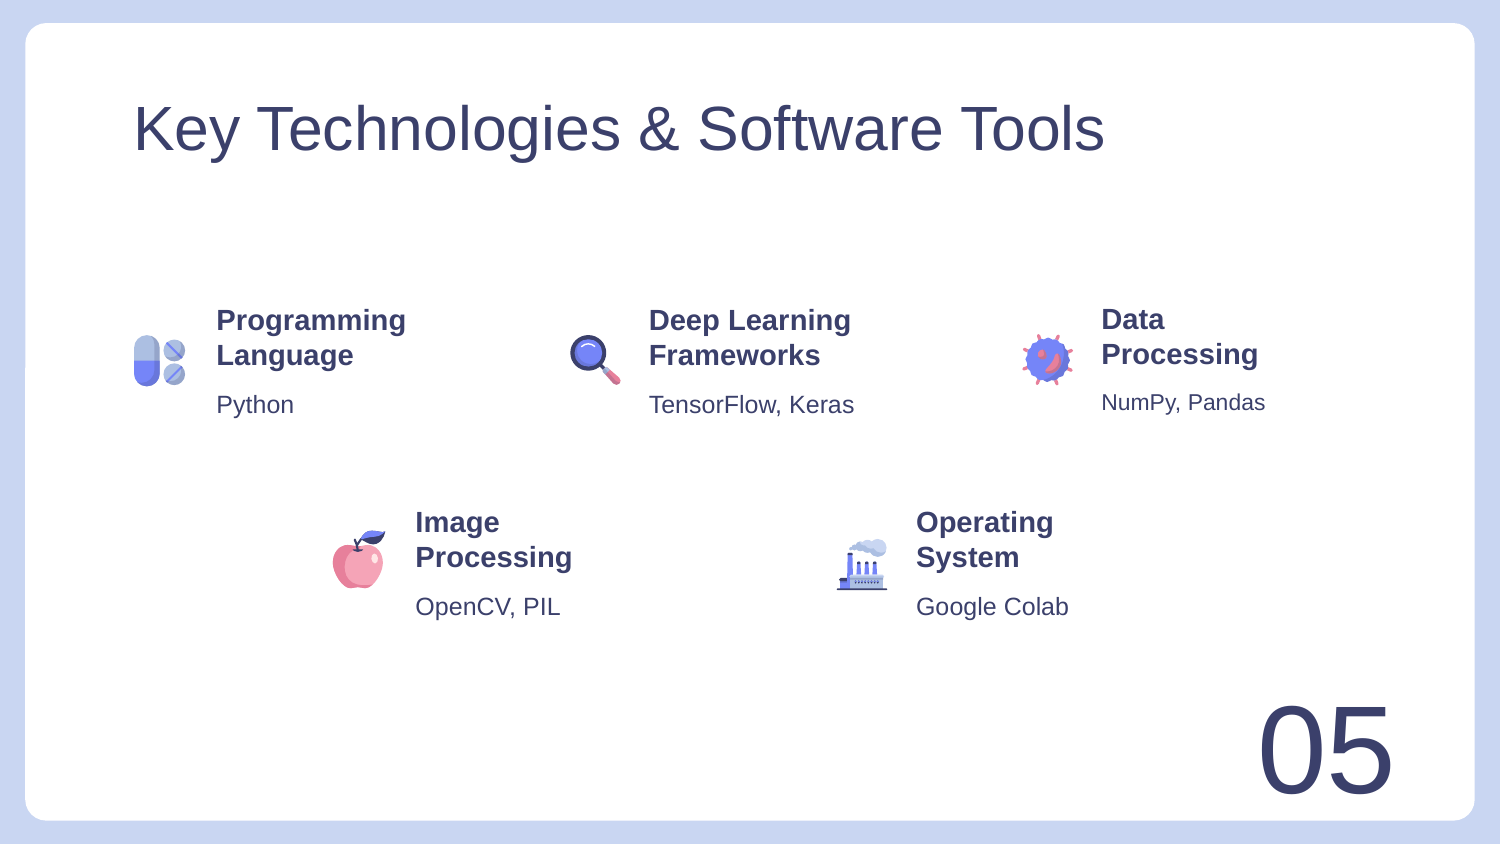

# Key Technologies & Software Tools
Data Processing
Programming Language
Deep Learning Frameworks

NumPy, Pandas
Python
TensorFlow, Keras
Image Processing
Operating System

OpenCV, PIL
Google Colab
05